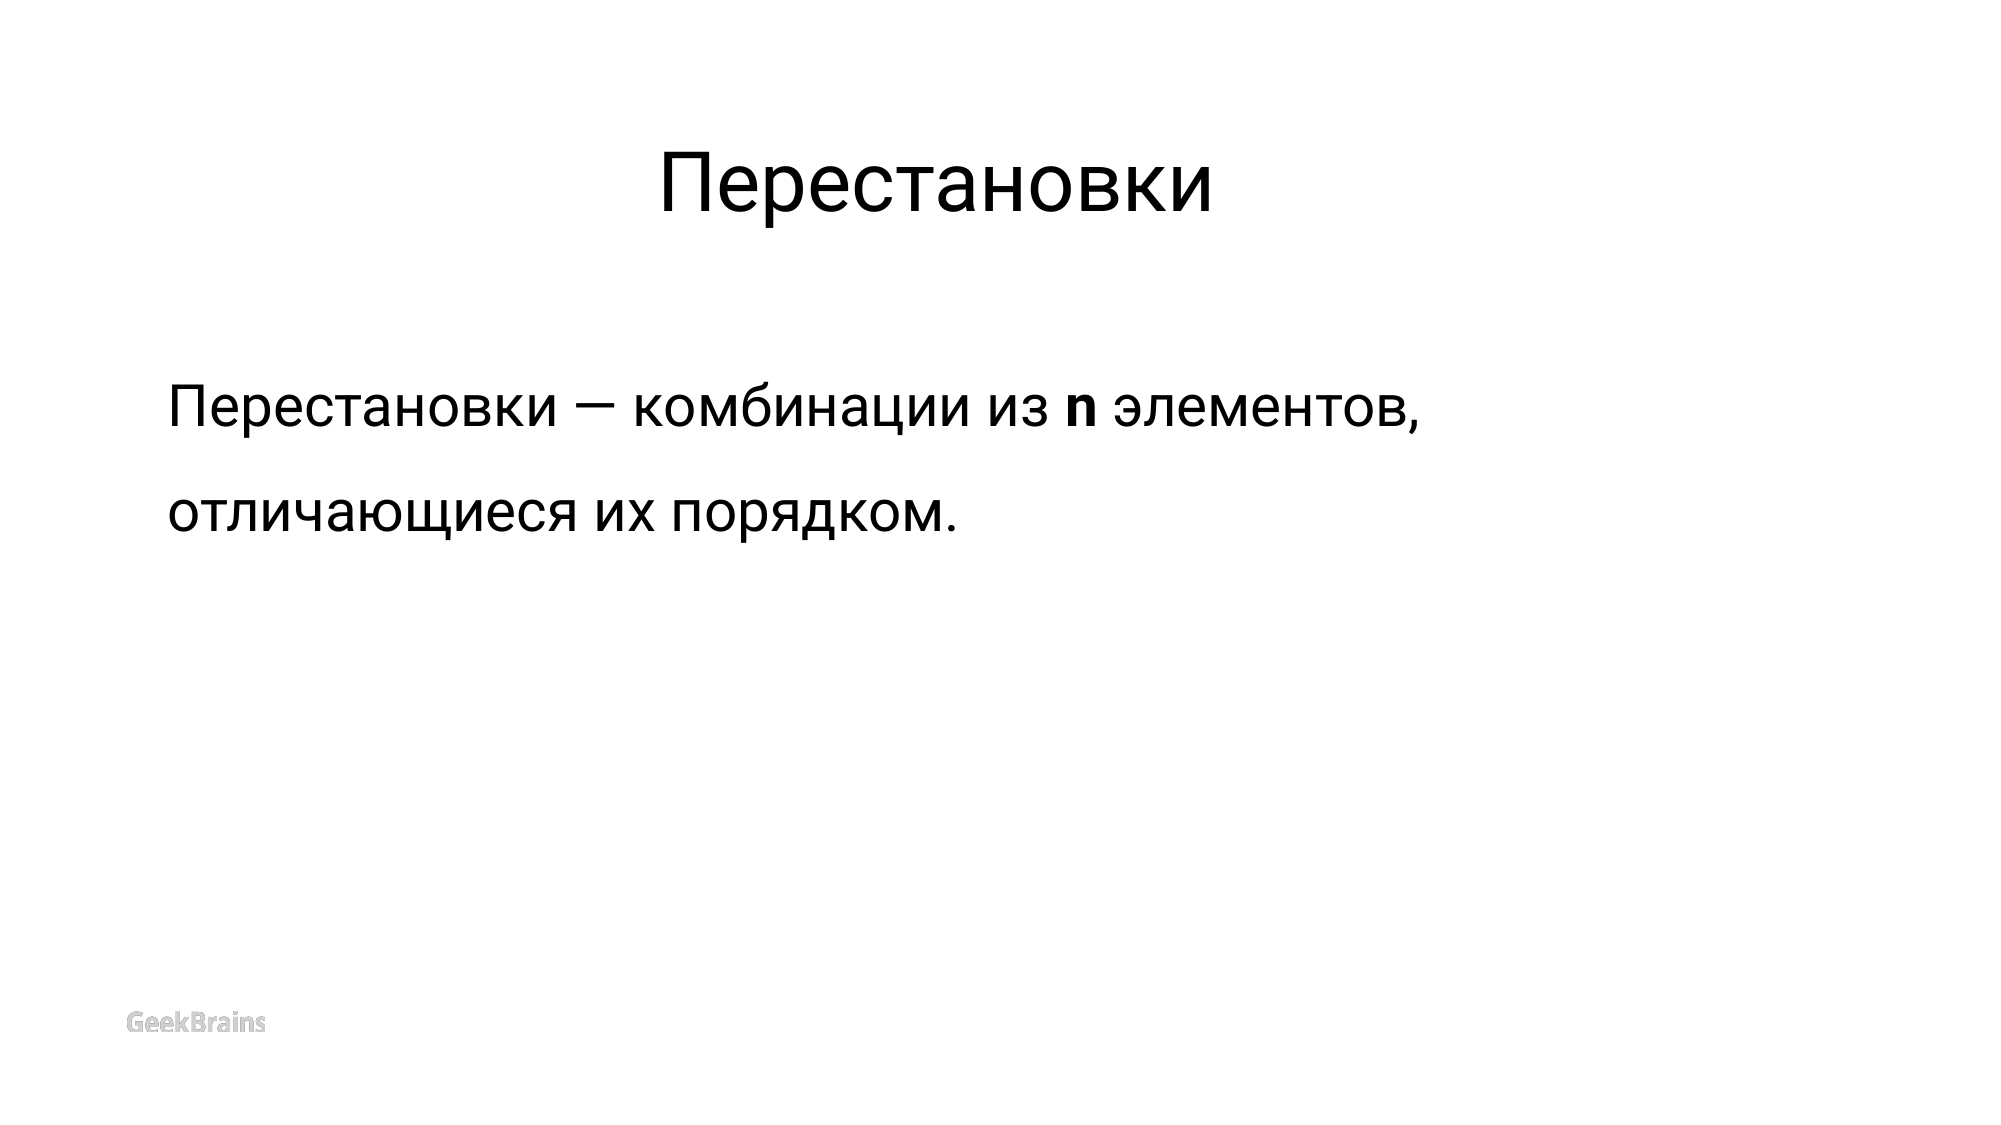

Перестановки
Перестановки — комбинации из n элементов, отличающиеся их порядком.